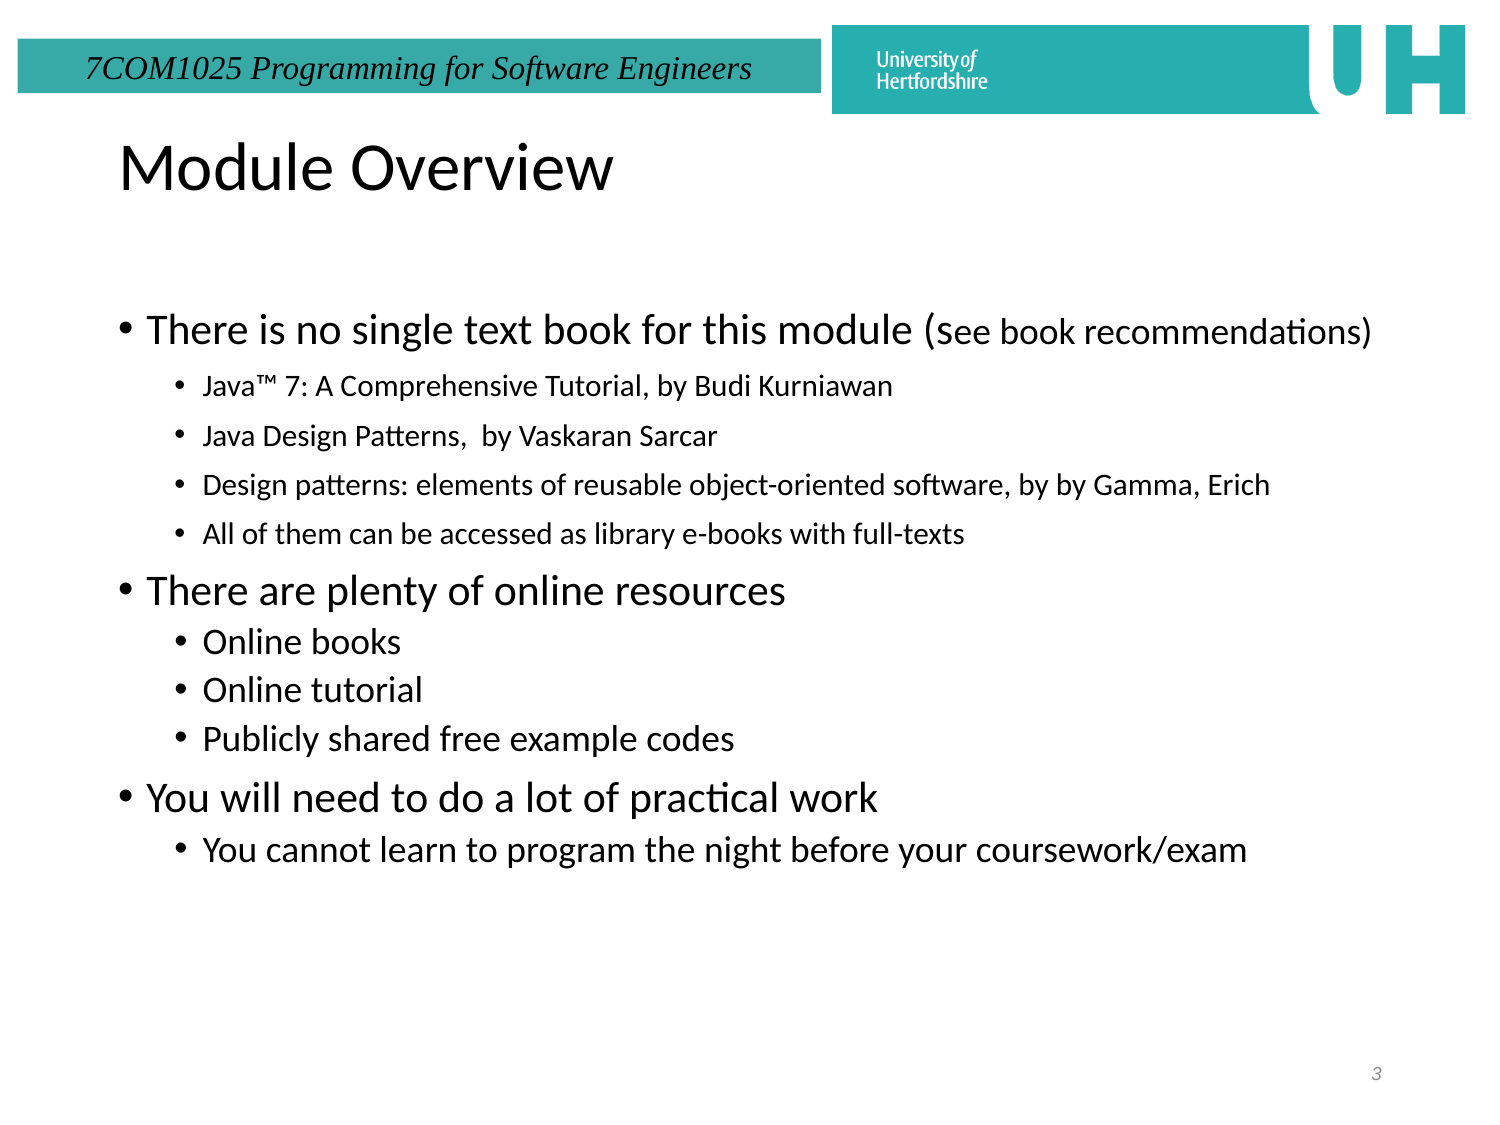

# Module Overview
There is no single text book for this module (see book recommendations)
Java™ 7: A Comprehensive Tutorial, by Budi Kurniawan
Java Design Patterns,  by Vaskaran Sarcar
Design patterns: elements of reusable object-oriented software, by by Gamma, Erich
All of them can be accessed as library e-books with full-texts
There are plenty of online resources
Online books
Online tutorial
Publicly shared free example codes
You will need to do a lot of practical work
You cannot learn to program the night before your coursework/exam

3